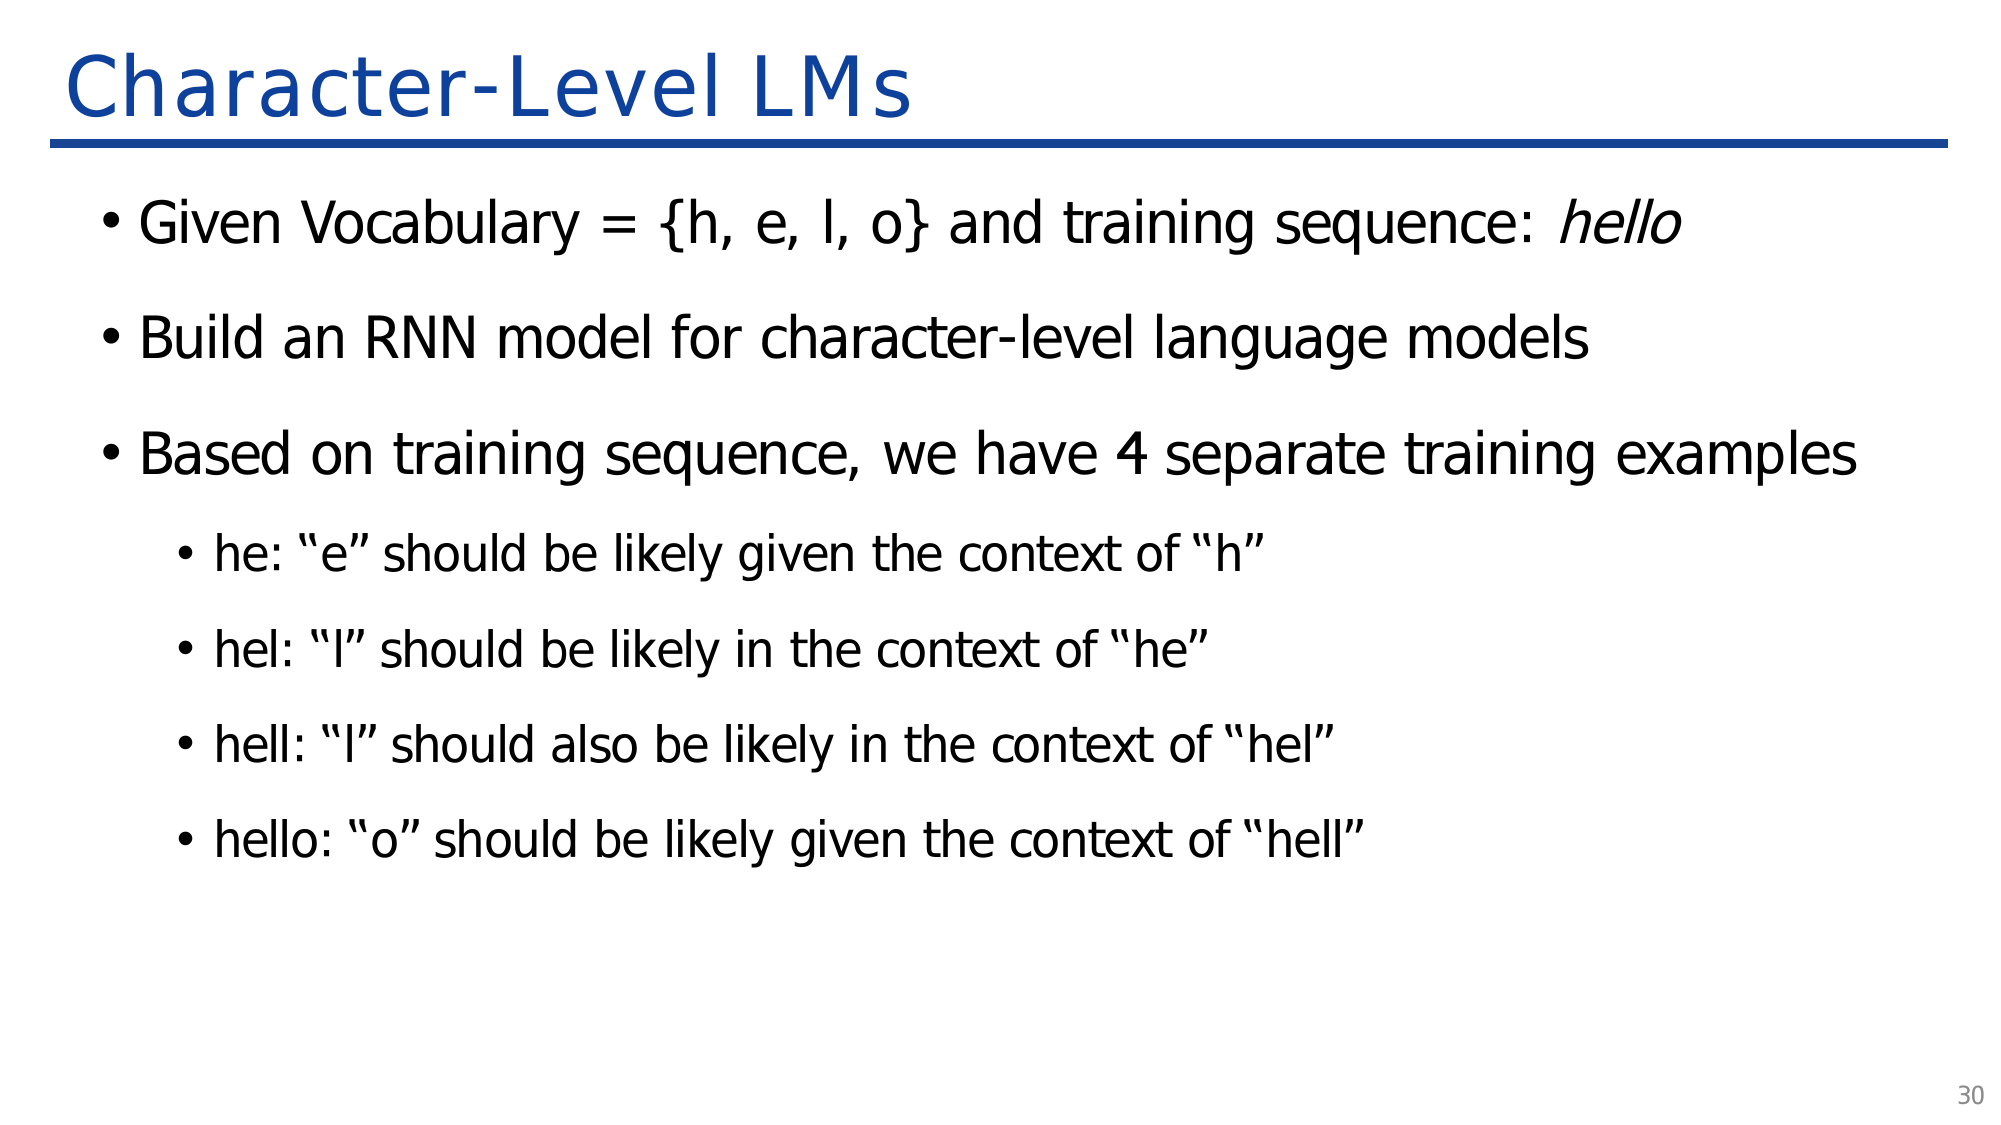

# Character-Level LMs
Given Vocabulary = {h, e, l, o} and training sequence: hello
Build an RNN model for character-level language models
Based on training sequence, we have 4 separate training examples
he: “e” should be likely given the context of “h”
hel: “l” should be likely in the context of “he”
hell: “l” should also be likely in the context of “hel”
hello: “o” should be likely given the context of “hell”

30